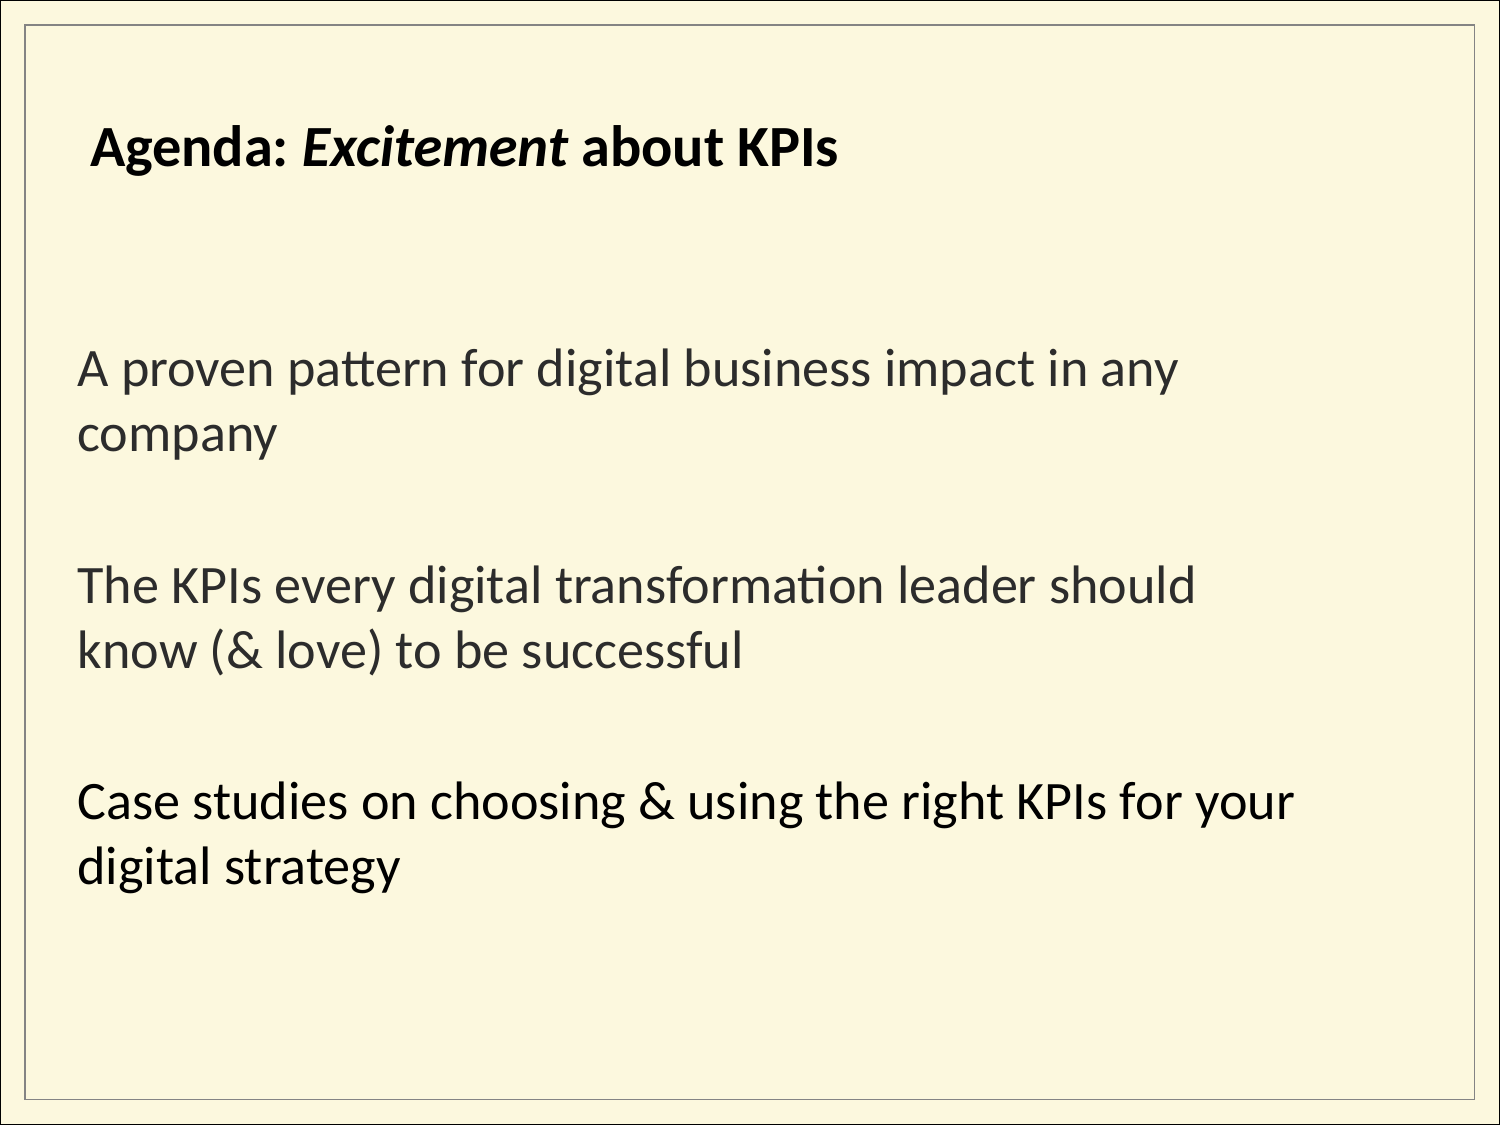

Agenda: Excitement about KPIs
A proven pattern for digital business impact in any company

The KPIs every digital transformation leader should know (& love) to be successful

Case studies on choosing & using the right KPIs for your digital strategy